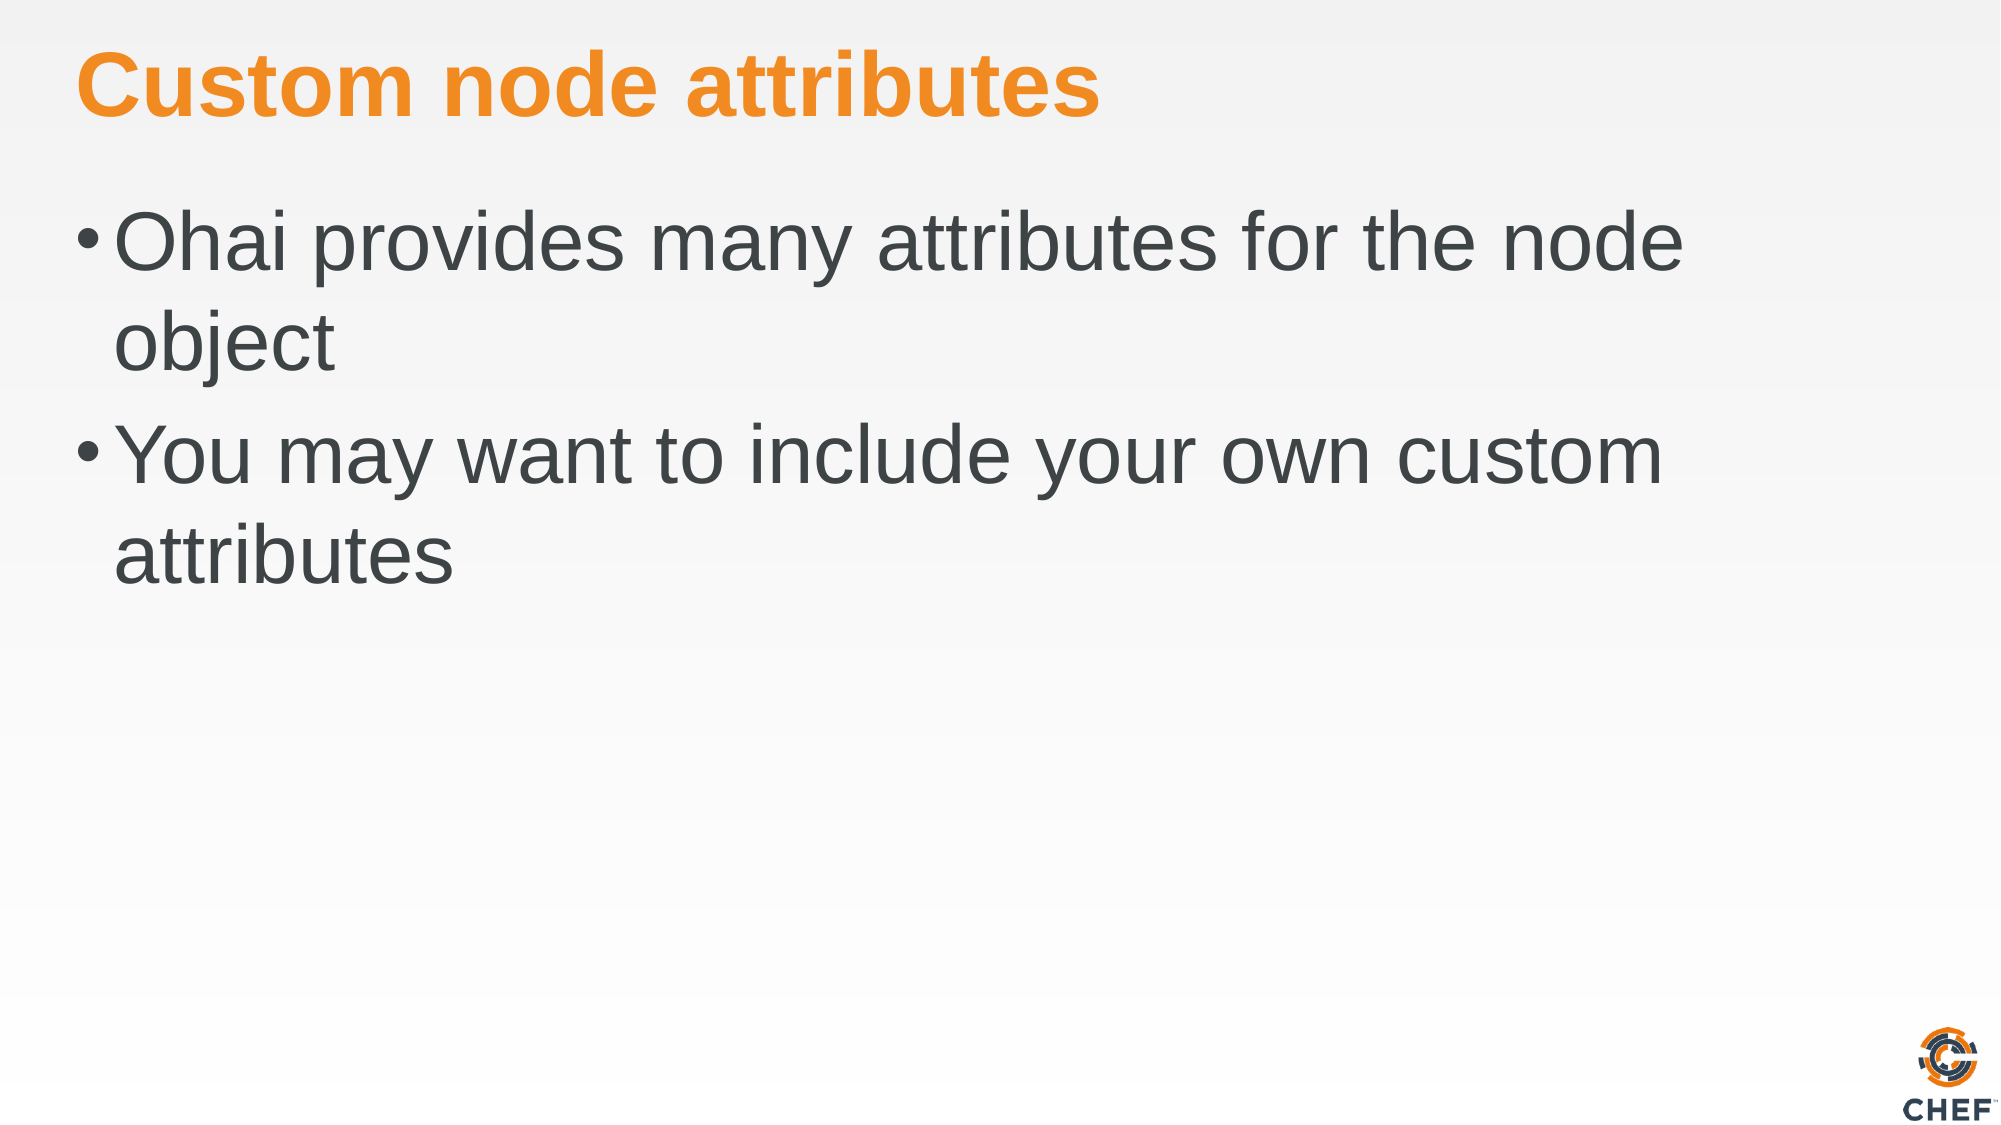

# Custom node attributes
Ohai provides many attributes for the node object
You may want to include your own custom attributes